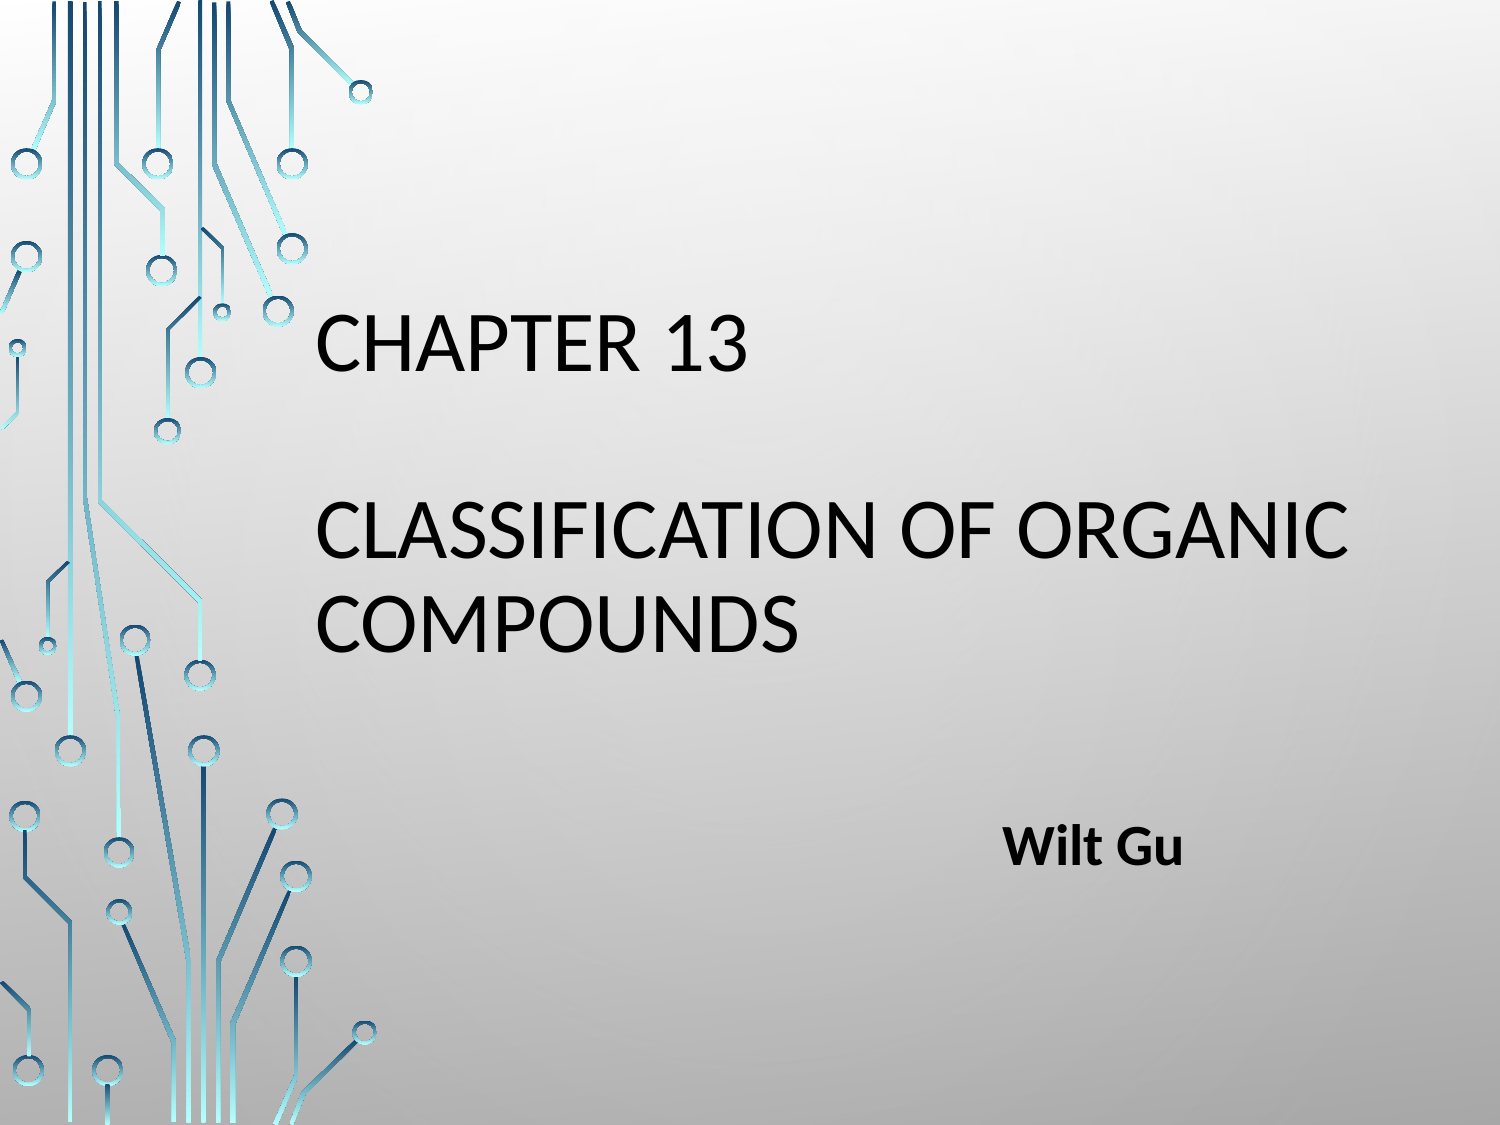

# Chapter 13 Classification of Organic compounds
Wilt Gu